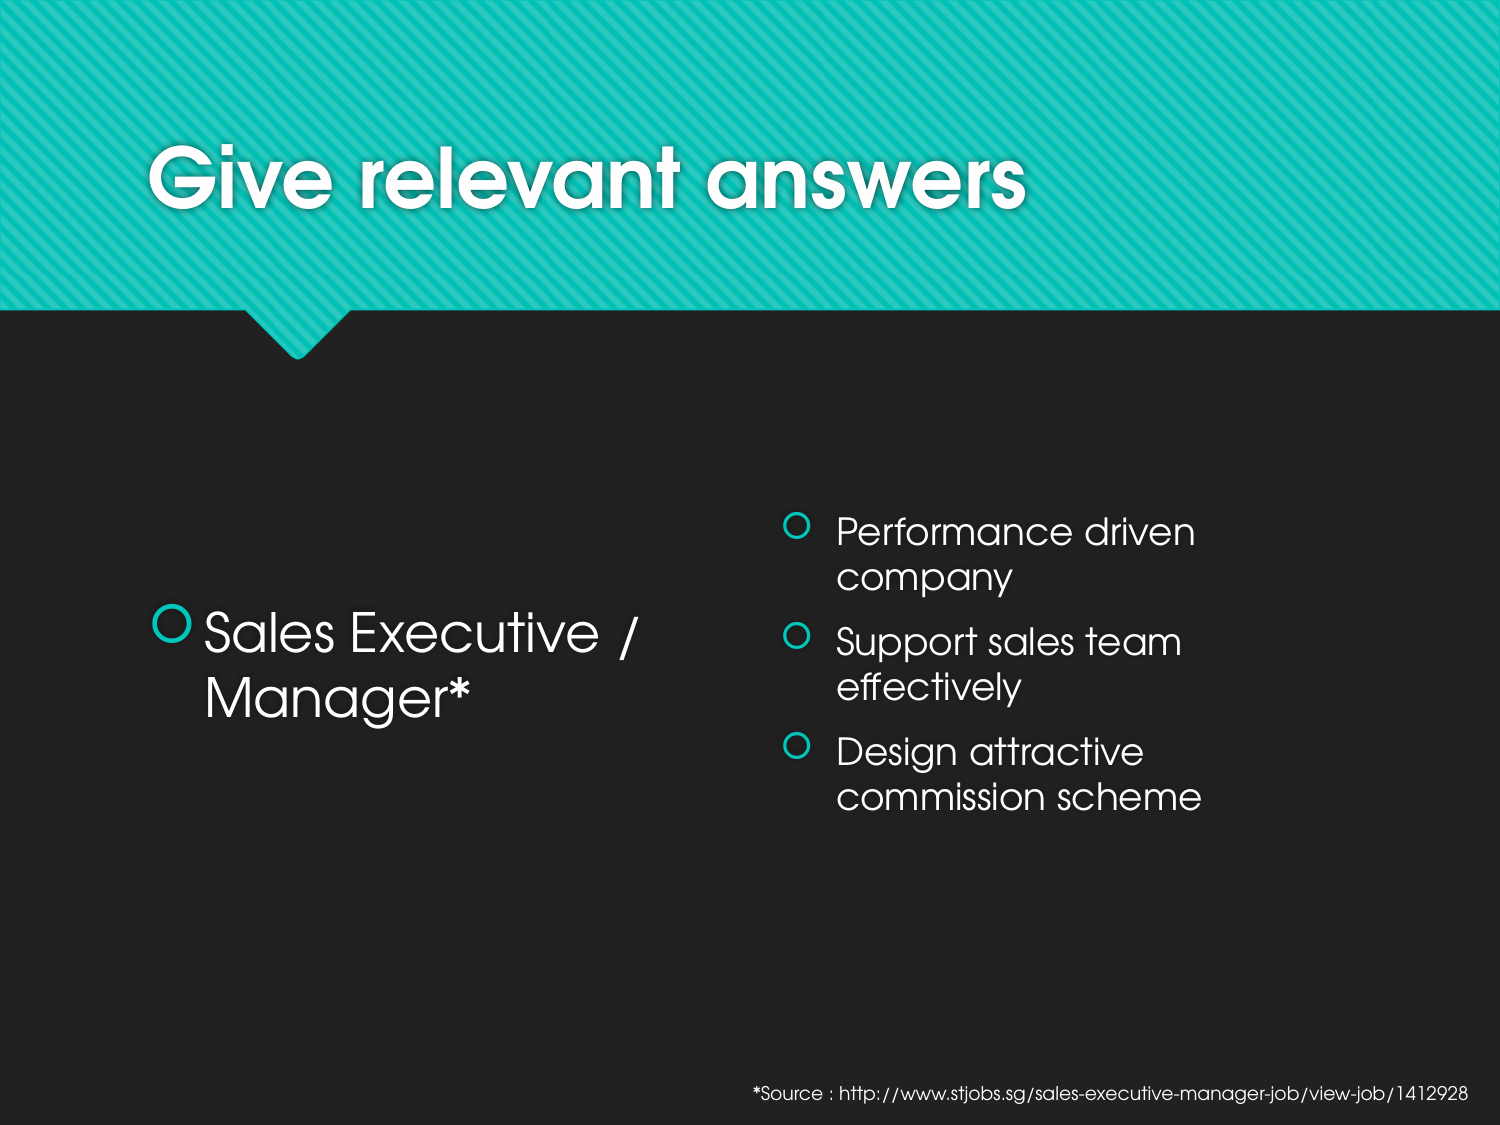

# Give relevant answers
Sales Executive / Manager*
Performance driven company
Support sales team effectively
Design attractive commission scheme
*Source : http://www.stjobs.sg/sales-executive-manager-job/view-job/1412928